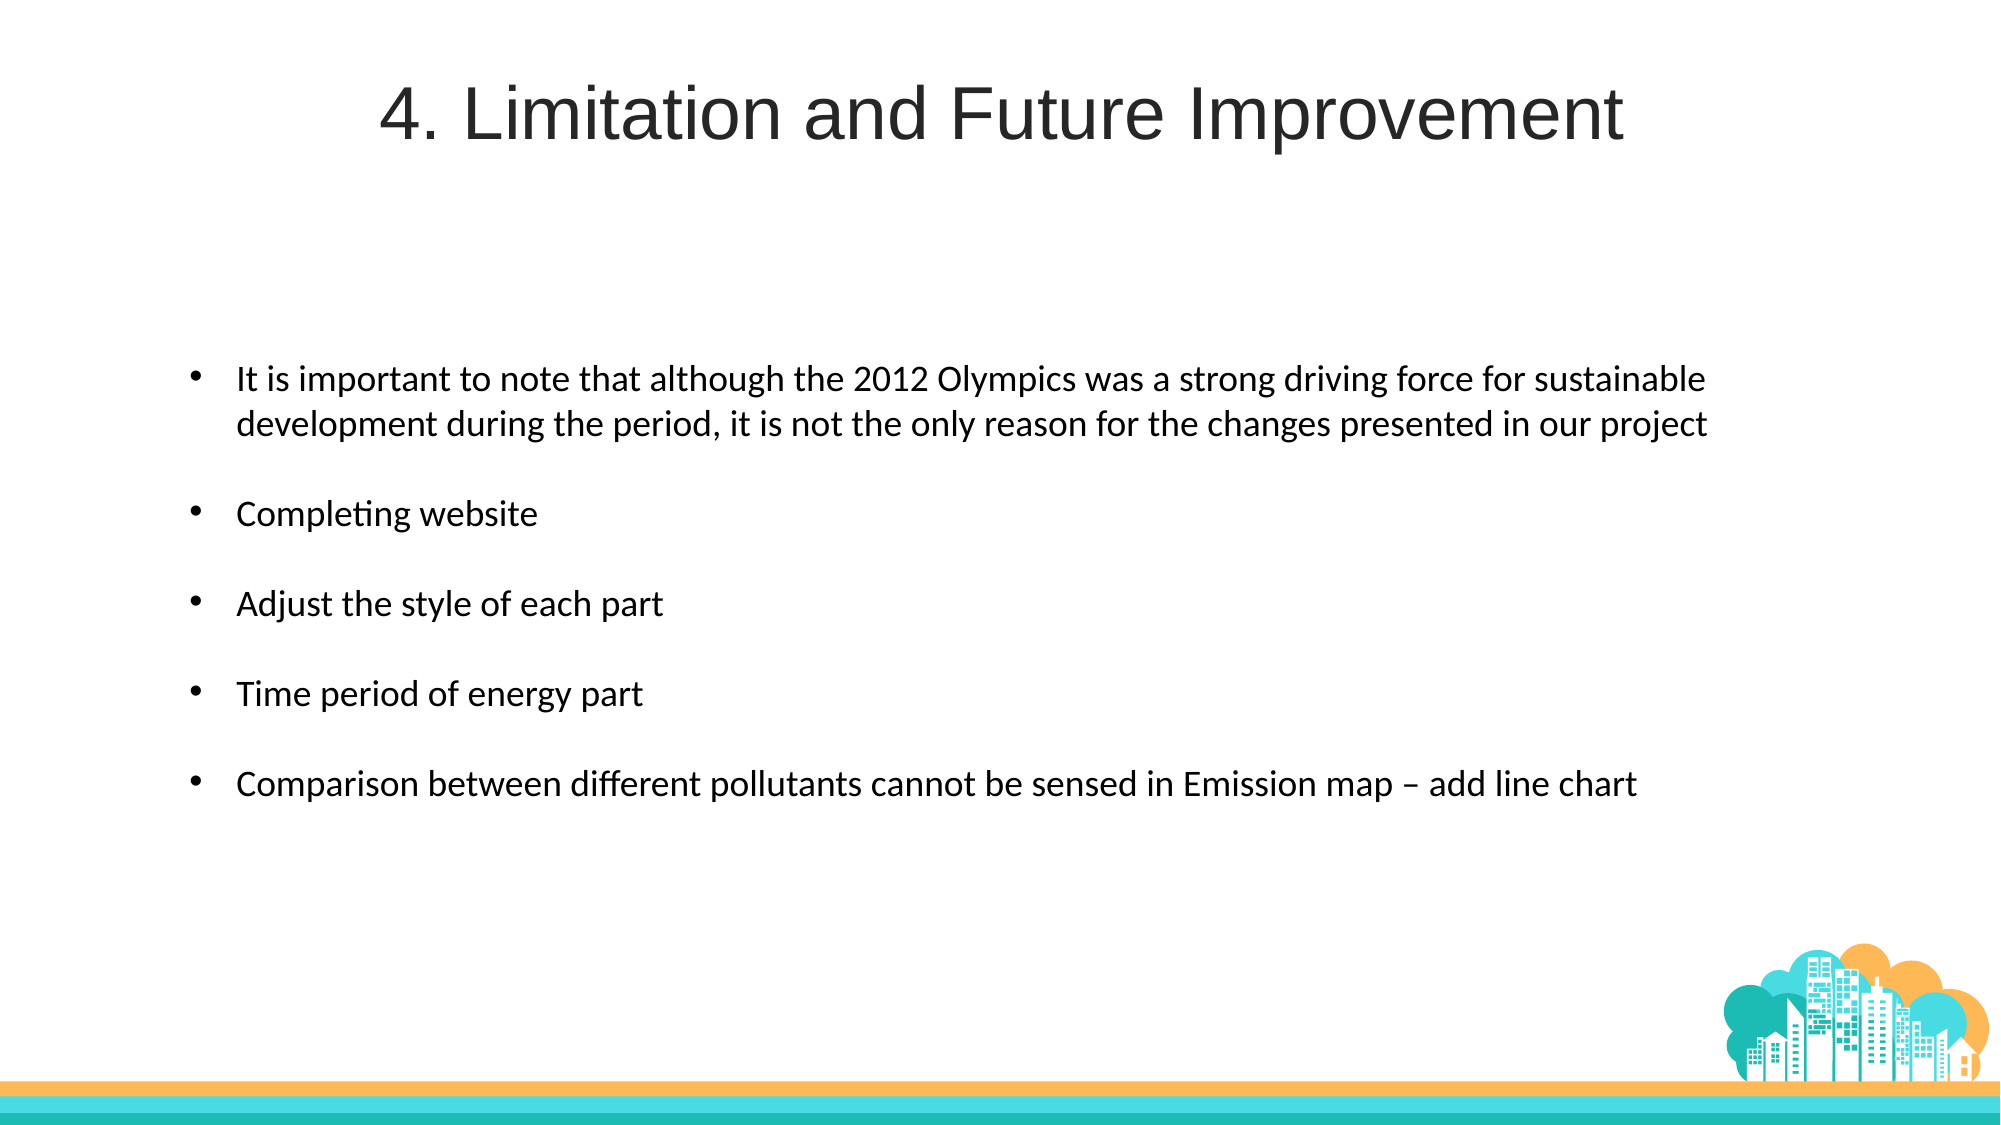

4. Limitation and Future Improvement

It is important to note that although the 2012 Olympics was a strong driving force for sustainable development during the period, it is not the only reason for the changes presented in our project

Completing website

Adjust the style of each part

Time period of energy part

Comparison between different pollutants cannot be sensed in Emission map – add line chart